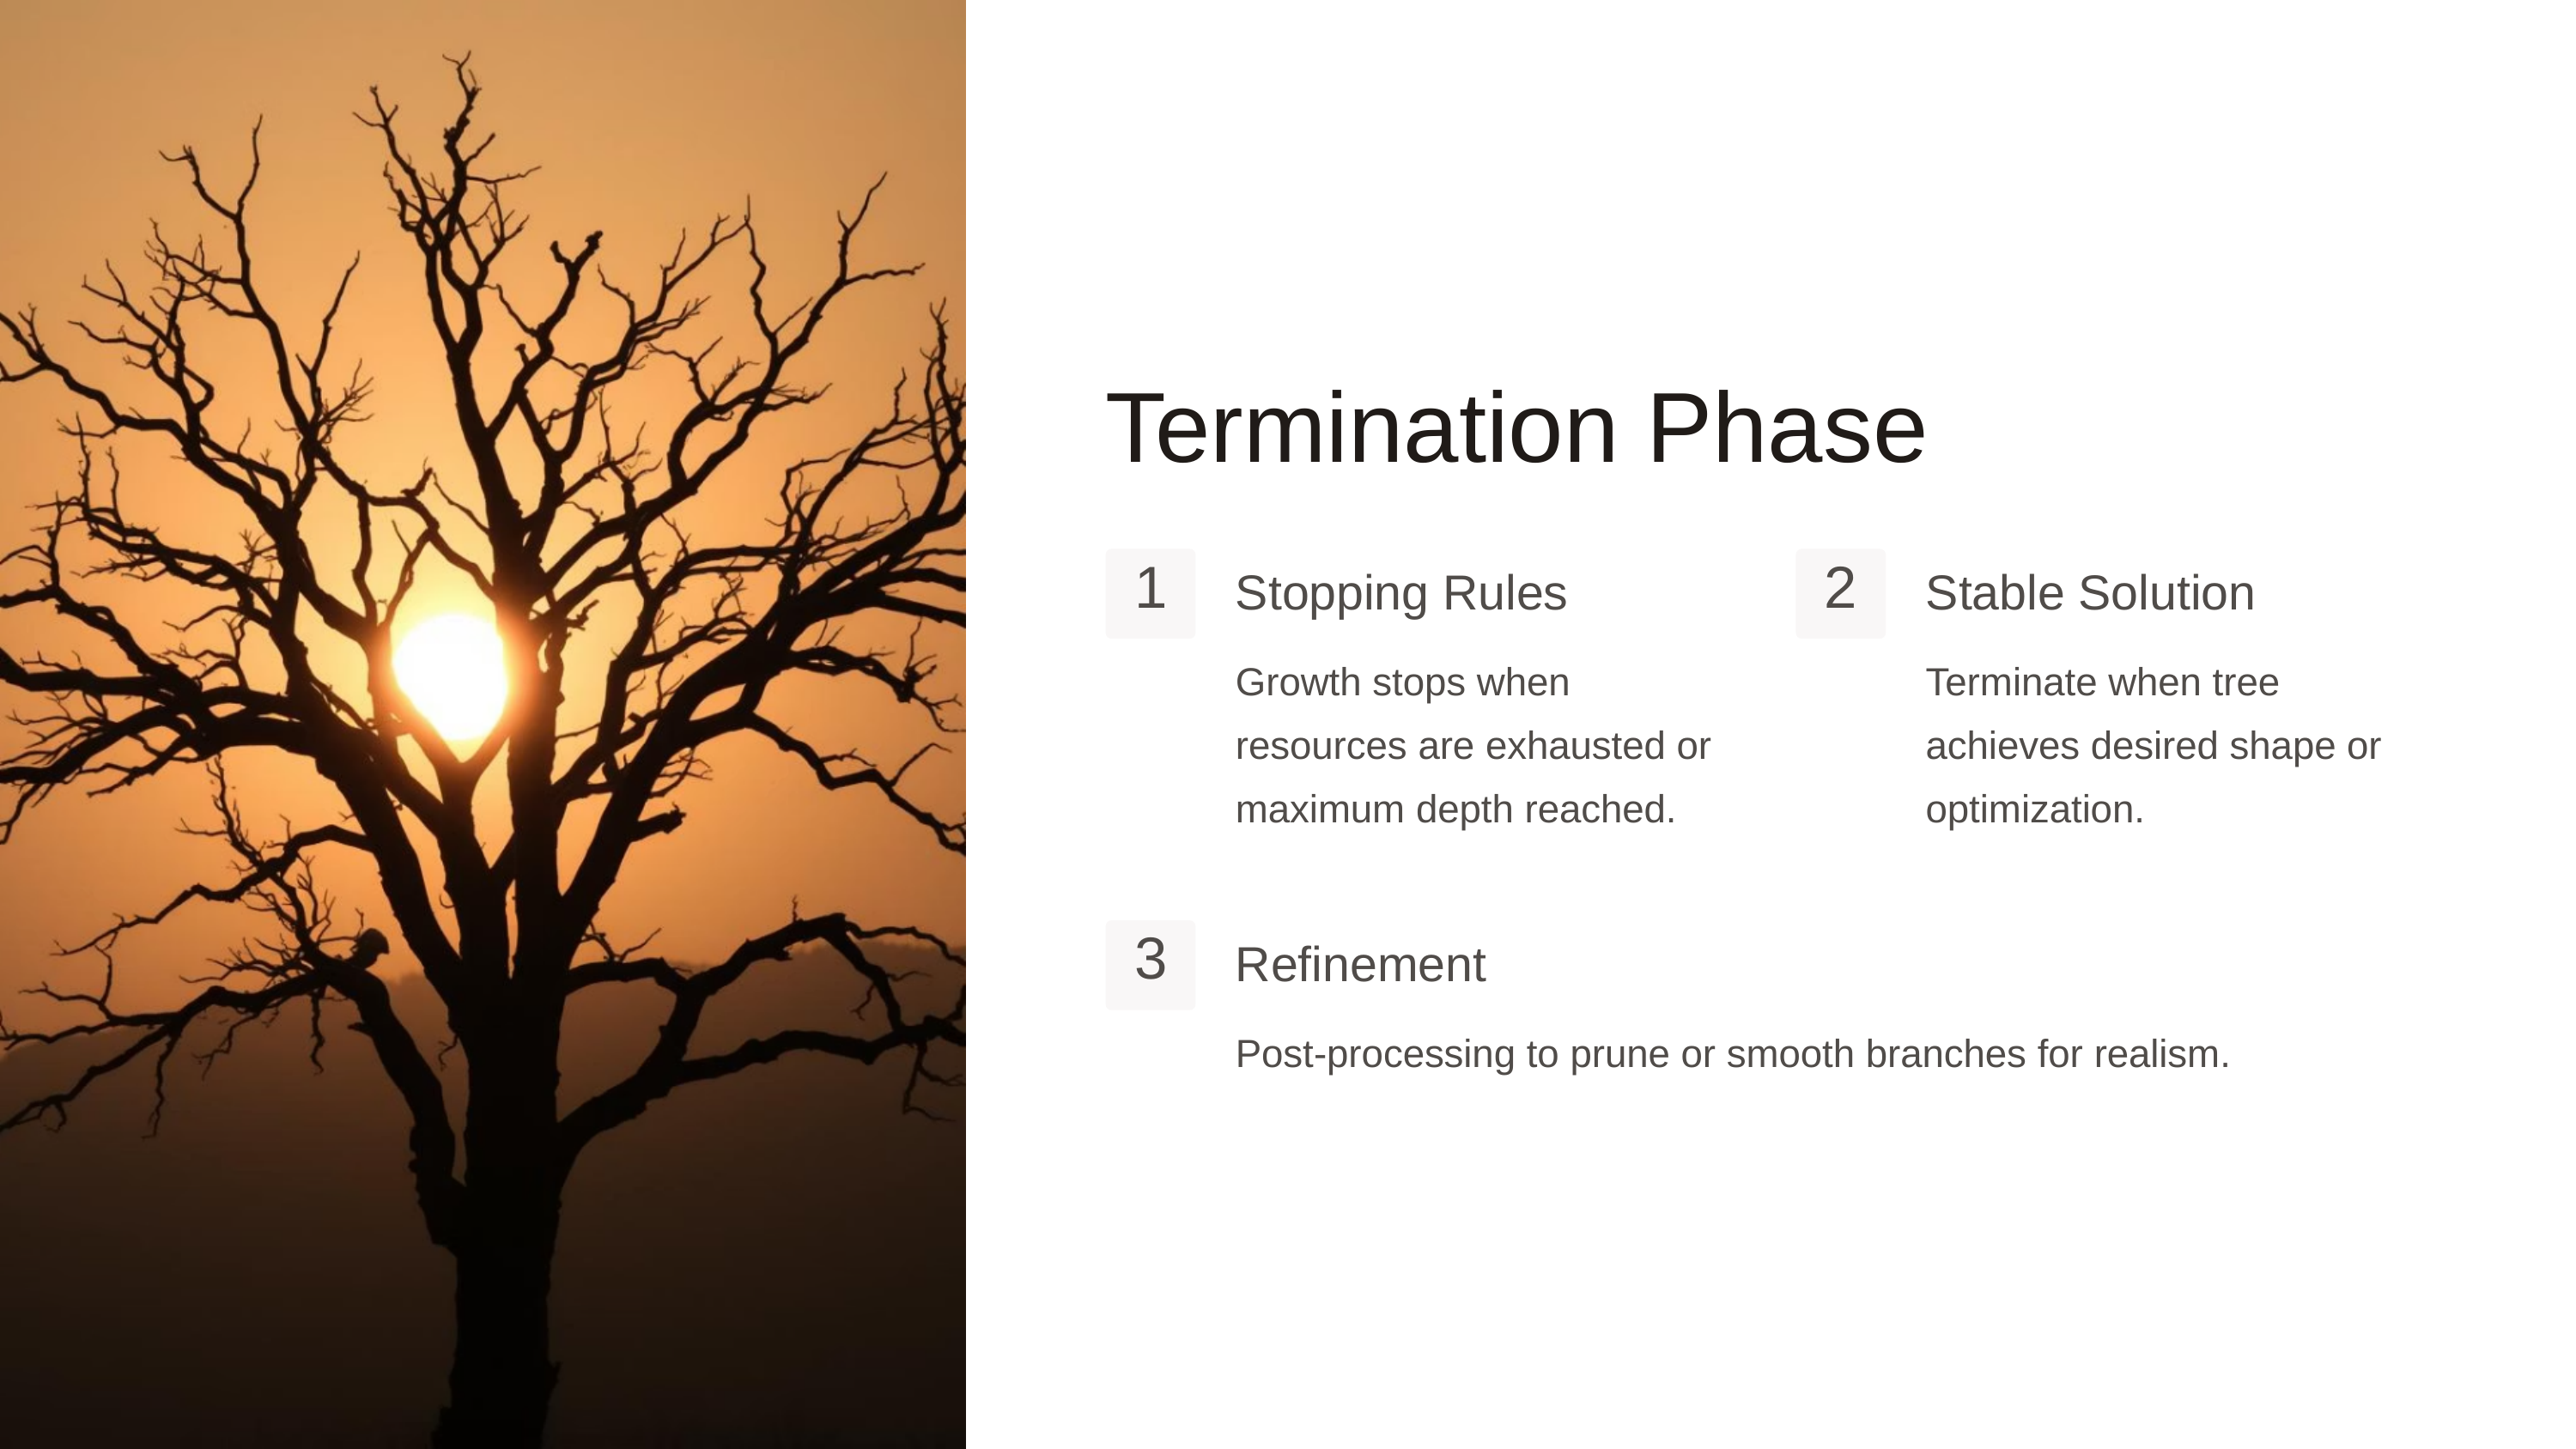

Termination Phase

1

2

Stopping Rules

Stable Solution

Growth stops when resources are exhausted or maximum depth reached.

Terminate when tree achieves desired shape or optimization.

3

Refinement

Post-processing to prune or smooth branches for realism.